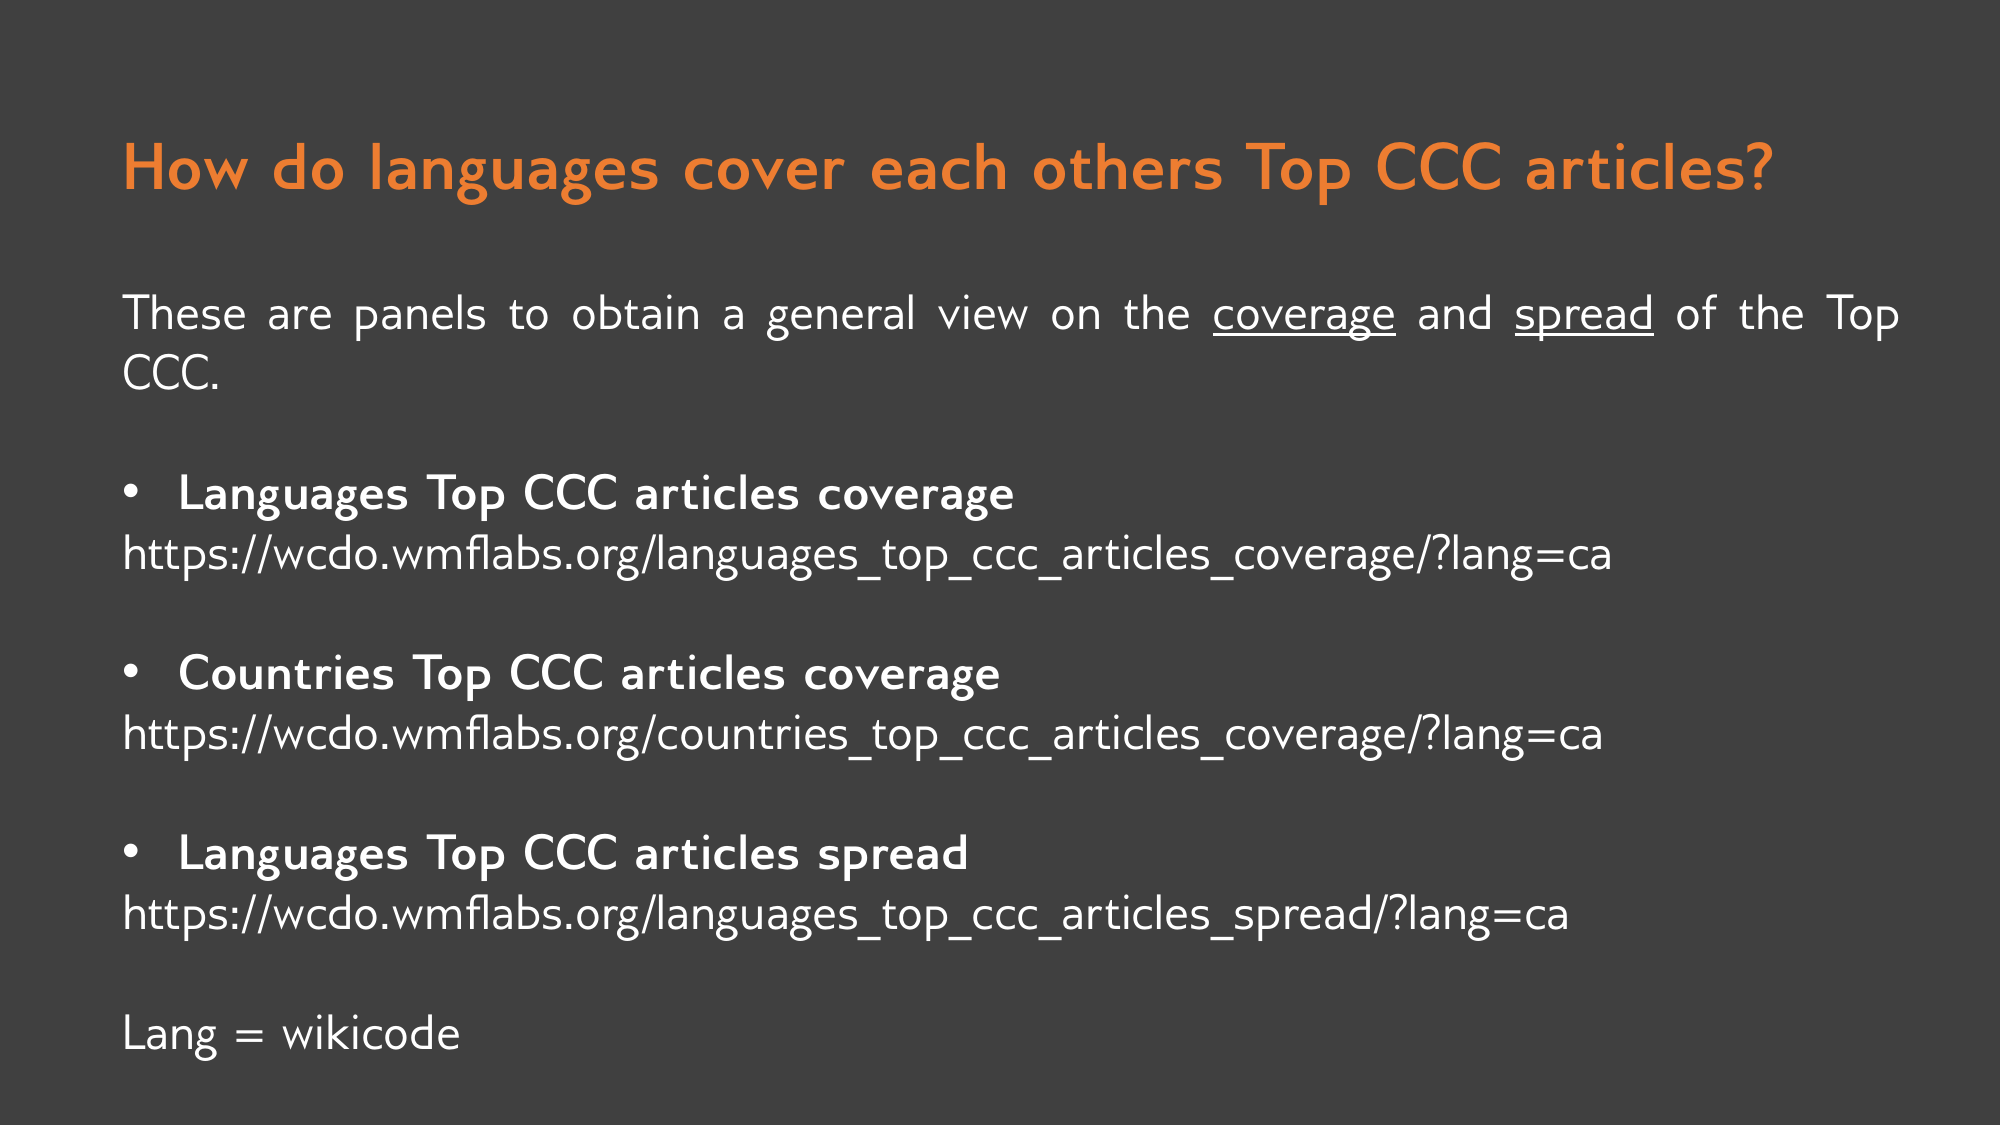

How do languages cover each others Top CCC articles?
These are panels to obtain a general view on the coverage and spread of the Top CCC.

Languages Top CCC articles coverage
https://wcdo.wmflabs.org/languages_top_ccc_articles_coverage/?lang=ca

Countries Top CCC articles coverage
https://wcdo.wmflabs.org/countries_top_ccc_articles_coverage/?lang=ca

Languages Top CCC articles spread
https://wcdo.wmflabs.org/languages_top_ccc_articles_spread/?lang=ca

Lang = wikicode